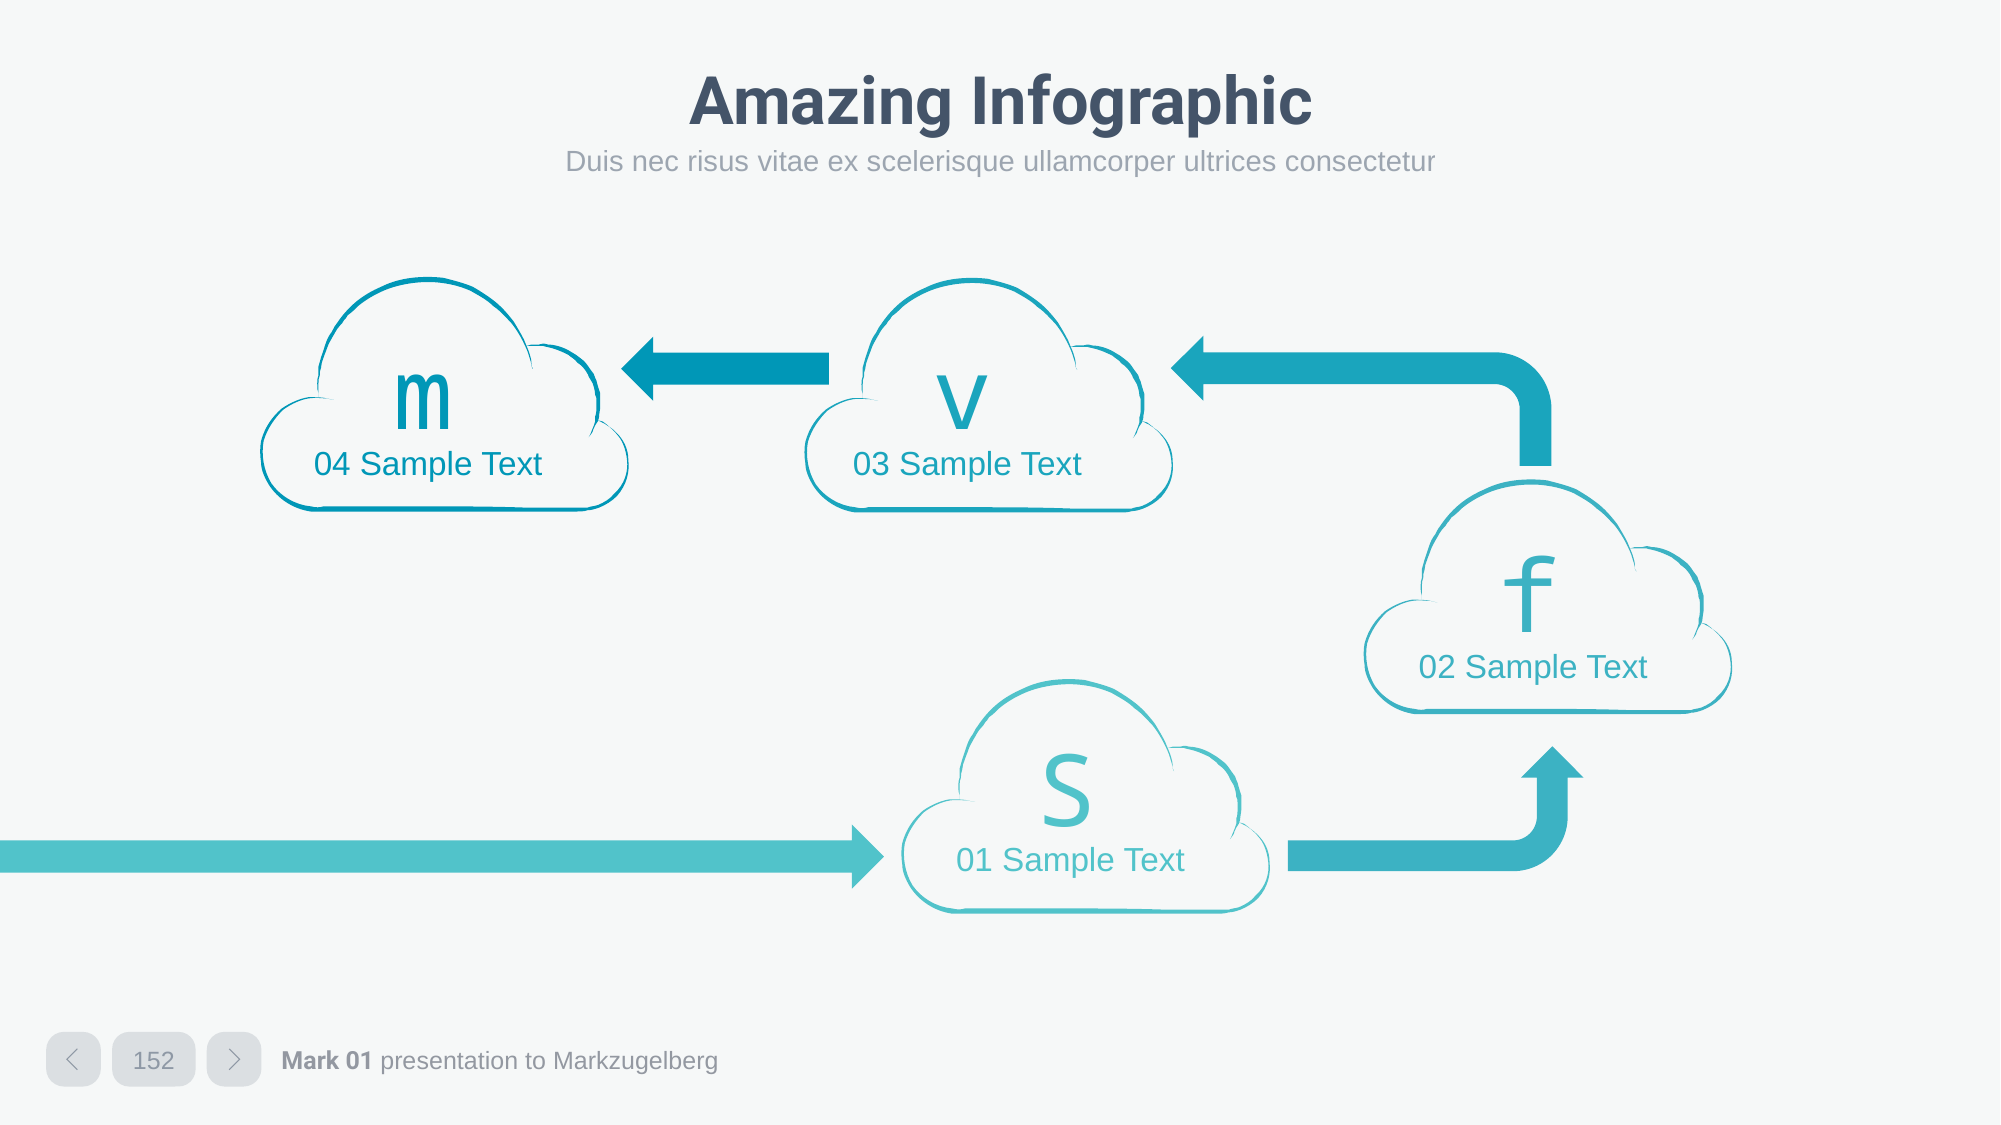

# Amazing Infographic
Duis nec risus vitae ex scelerisque ullamcorper ultrices consectetur

m
04 Sample Text

v
03 Sample Text

f
02 Sample Text

S
01 Sample Text